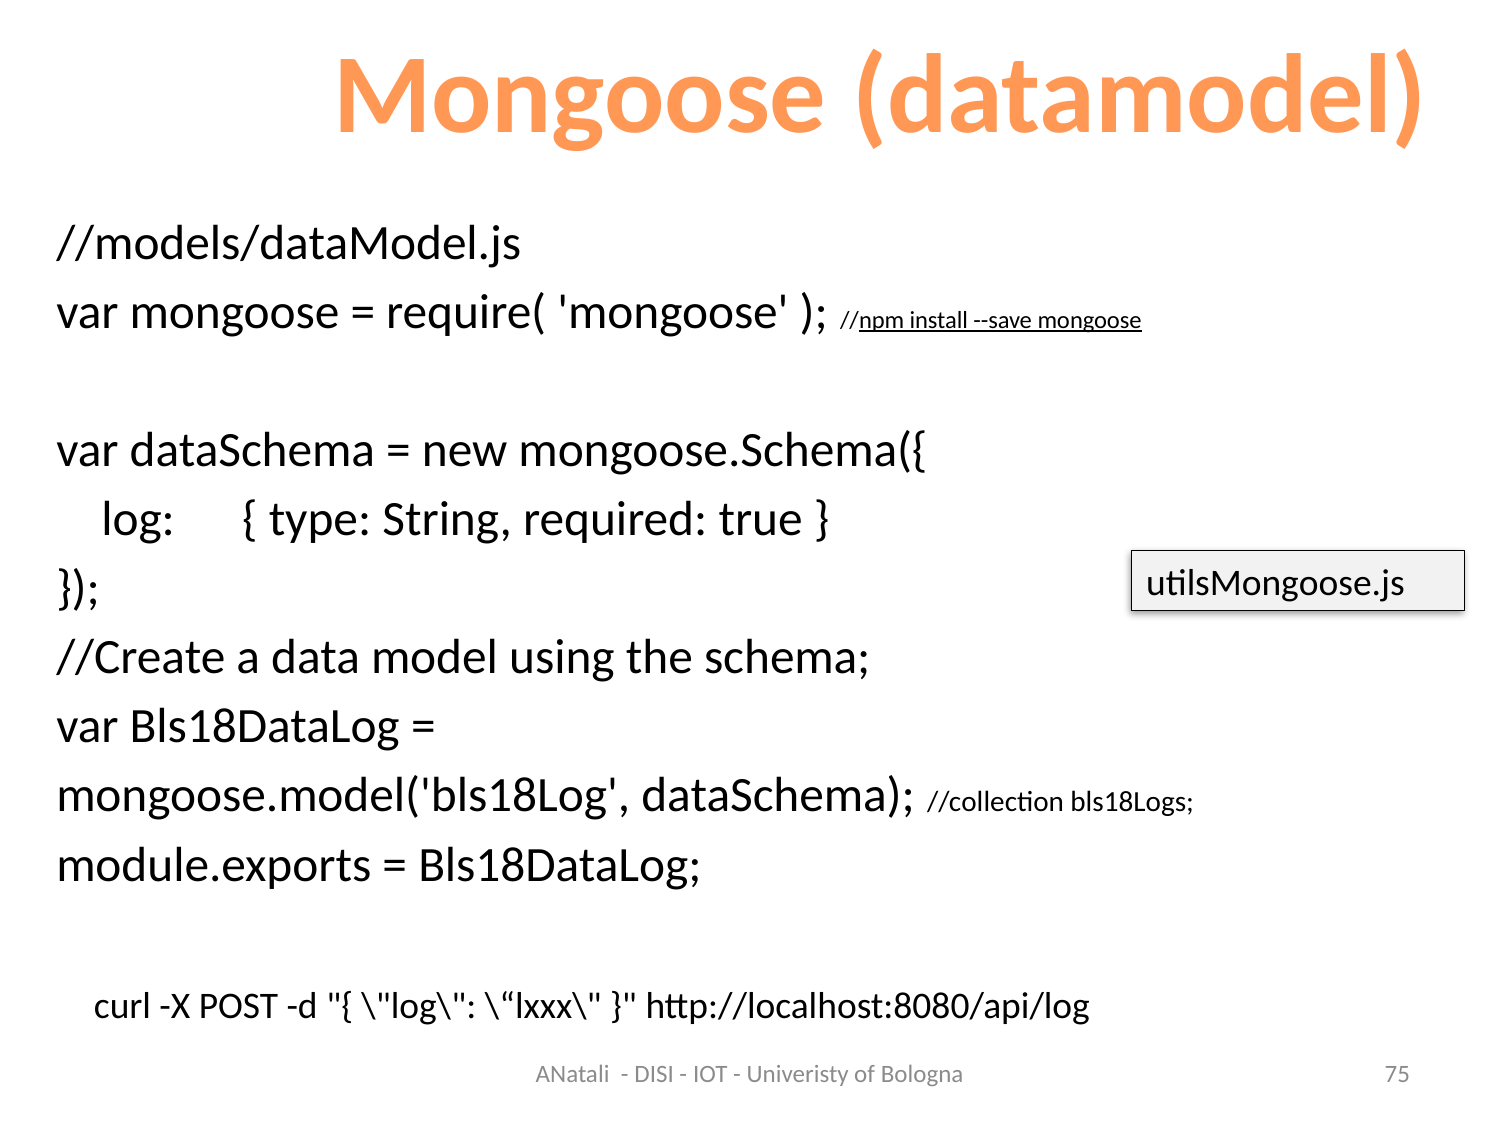

Mongoose (datamodel)
//models/dataModel.js
var mongoose = require( 'mongoose' ); //npm install --save mongoose

var dataSchema = new mongoose.Schema({
    log:      { type: String, required: true }
});
//Create a data model using the schema;
var Bls18DataLog =
mongoose.model('bls18Log', dataSchema); //collection bls18Logs;
module.exports = Bls18DataLog;
utilsMongoose.js
curl -X POST -d "{ \"log\": \“lxxx\" }" http://localhost:8080/api/log
ANatali  - DISI - IOT - Univeristy of Bologna
75